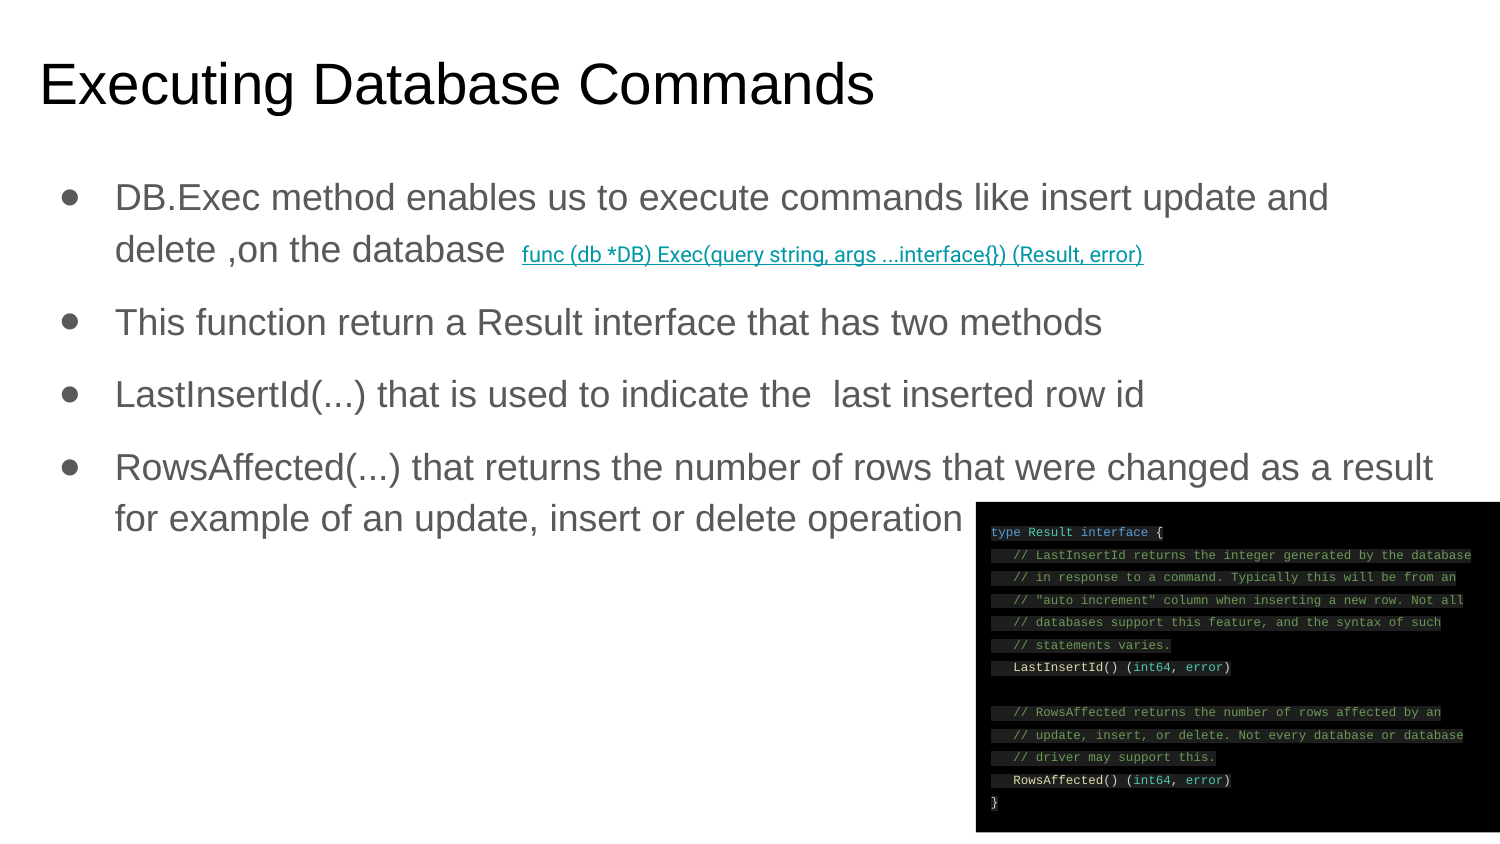

# Executing Database Commands
DB.Exec method enables us to execute commands like insert update and delete ,on the database  func (db *DB) Exec(query string, args ...interface{}) (Result, error)
This function return a Result interface that has two methods
LastInsertId(...) that is used to indicate the  last inserted row id
RowsAffected(...) that returns the number of rows that were changed as a result for example of an update, insert or delete operation
type Result interface {
   // LastInsertId returns the integer generated by the database
   // in response to a command. Typically this will be from an
   // "auto increment" column when inserting a new row. Not all
   // databases support this feature, and the syntax of such
   // statements varies.
   LastInsertId() (int64, error)

   // RowsAffected returns the number of rows affected by an
   // update, insert, or delete. Not every database or database
   // driver may support this.
   RowsAffected() (int64, error)
}